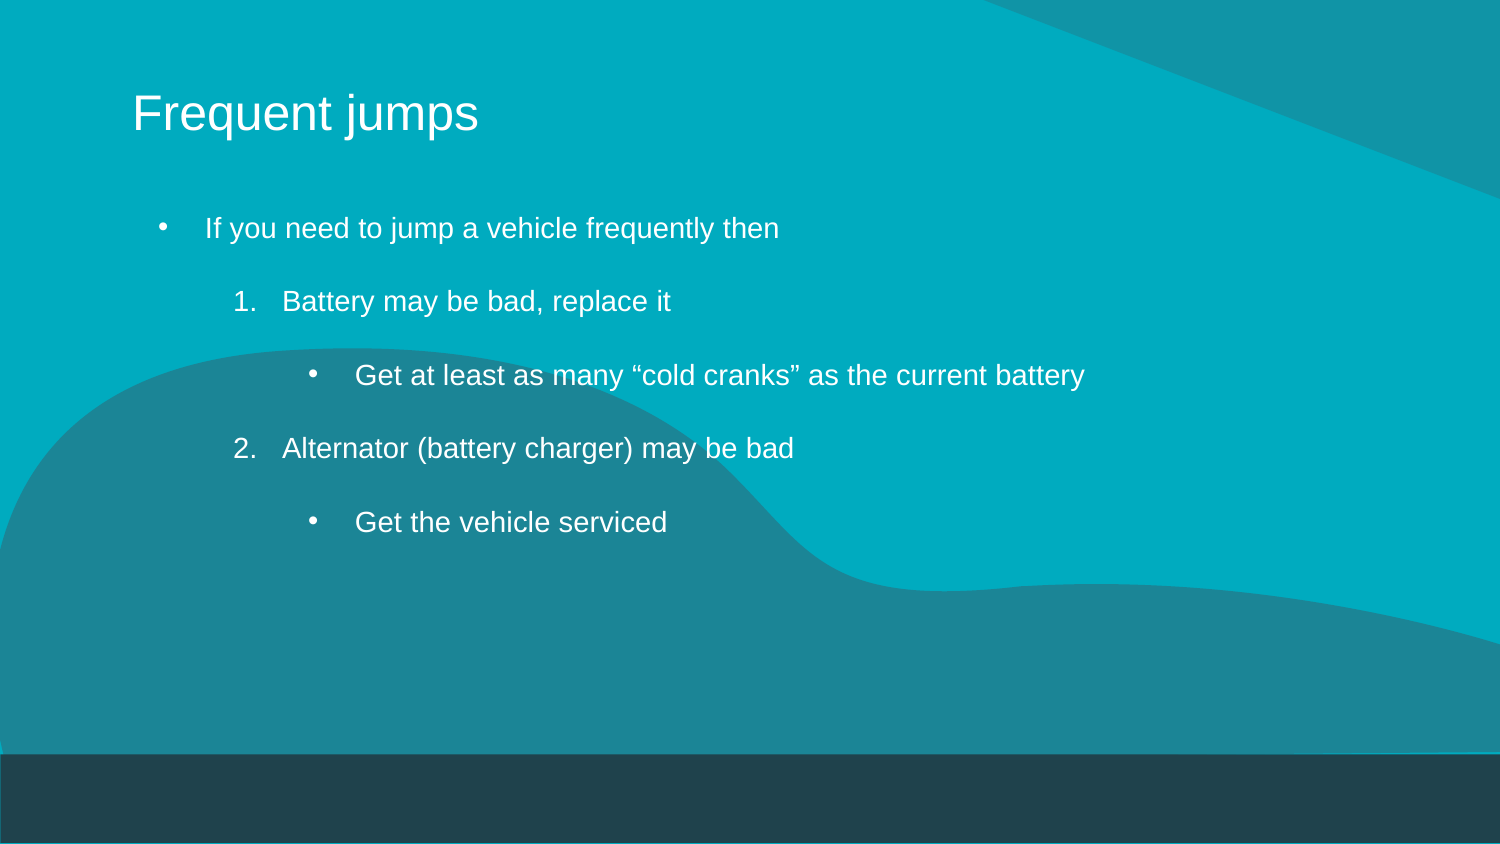

# Frequent jumps
If you need to jump a vehicle frequently then
Battery may be bad, replace it
Get at least as many “cold cranks” as the current battery
Alternator (battery charger) may be bad
Get the vehicle serviced